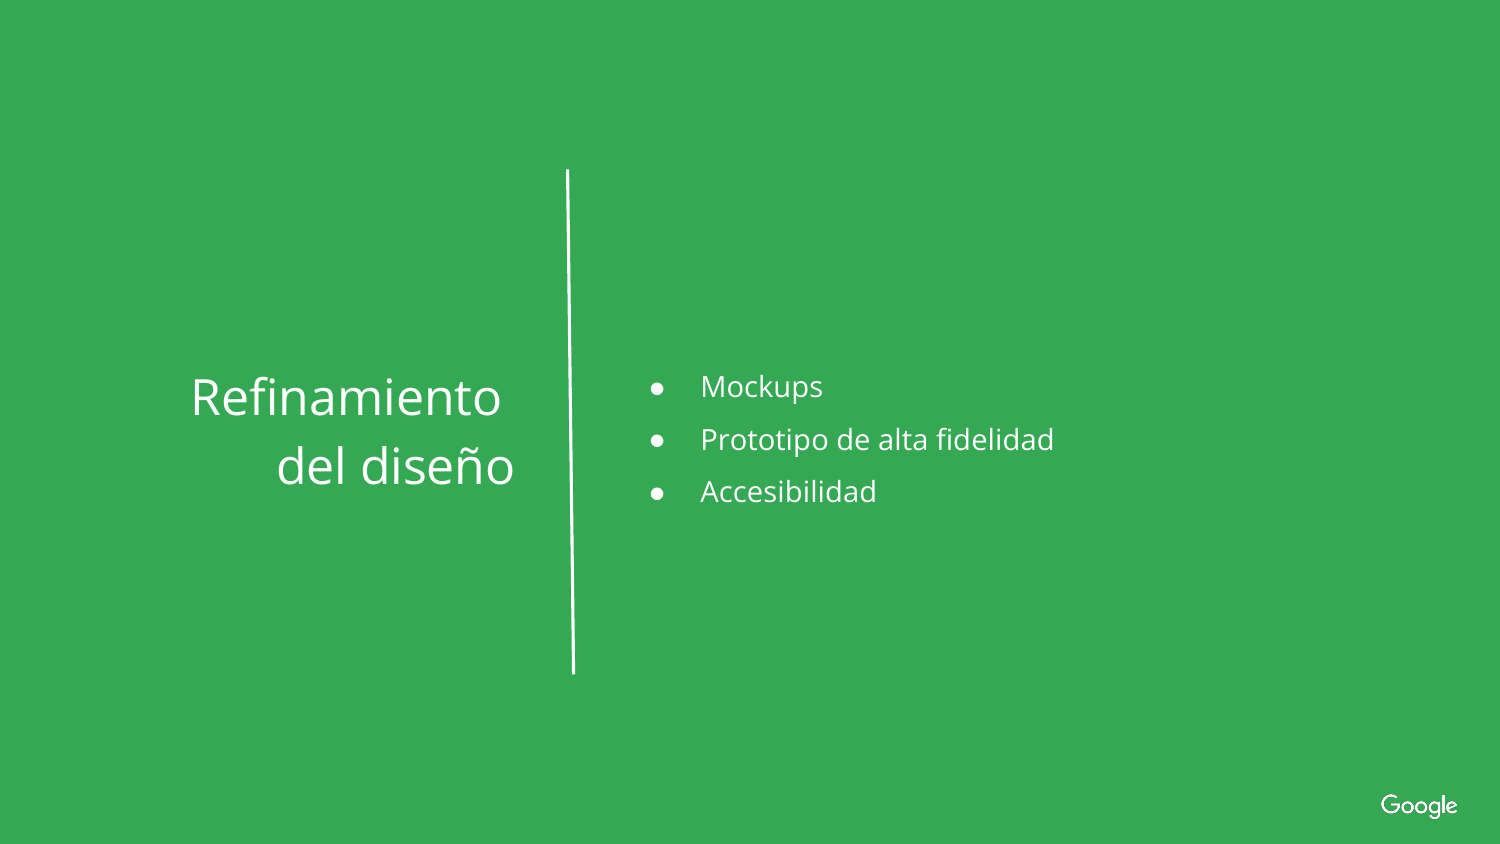

Mockups
Prototipo de alta fidelidad
Accesibilidad
Refinamiento
del diseño